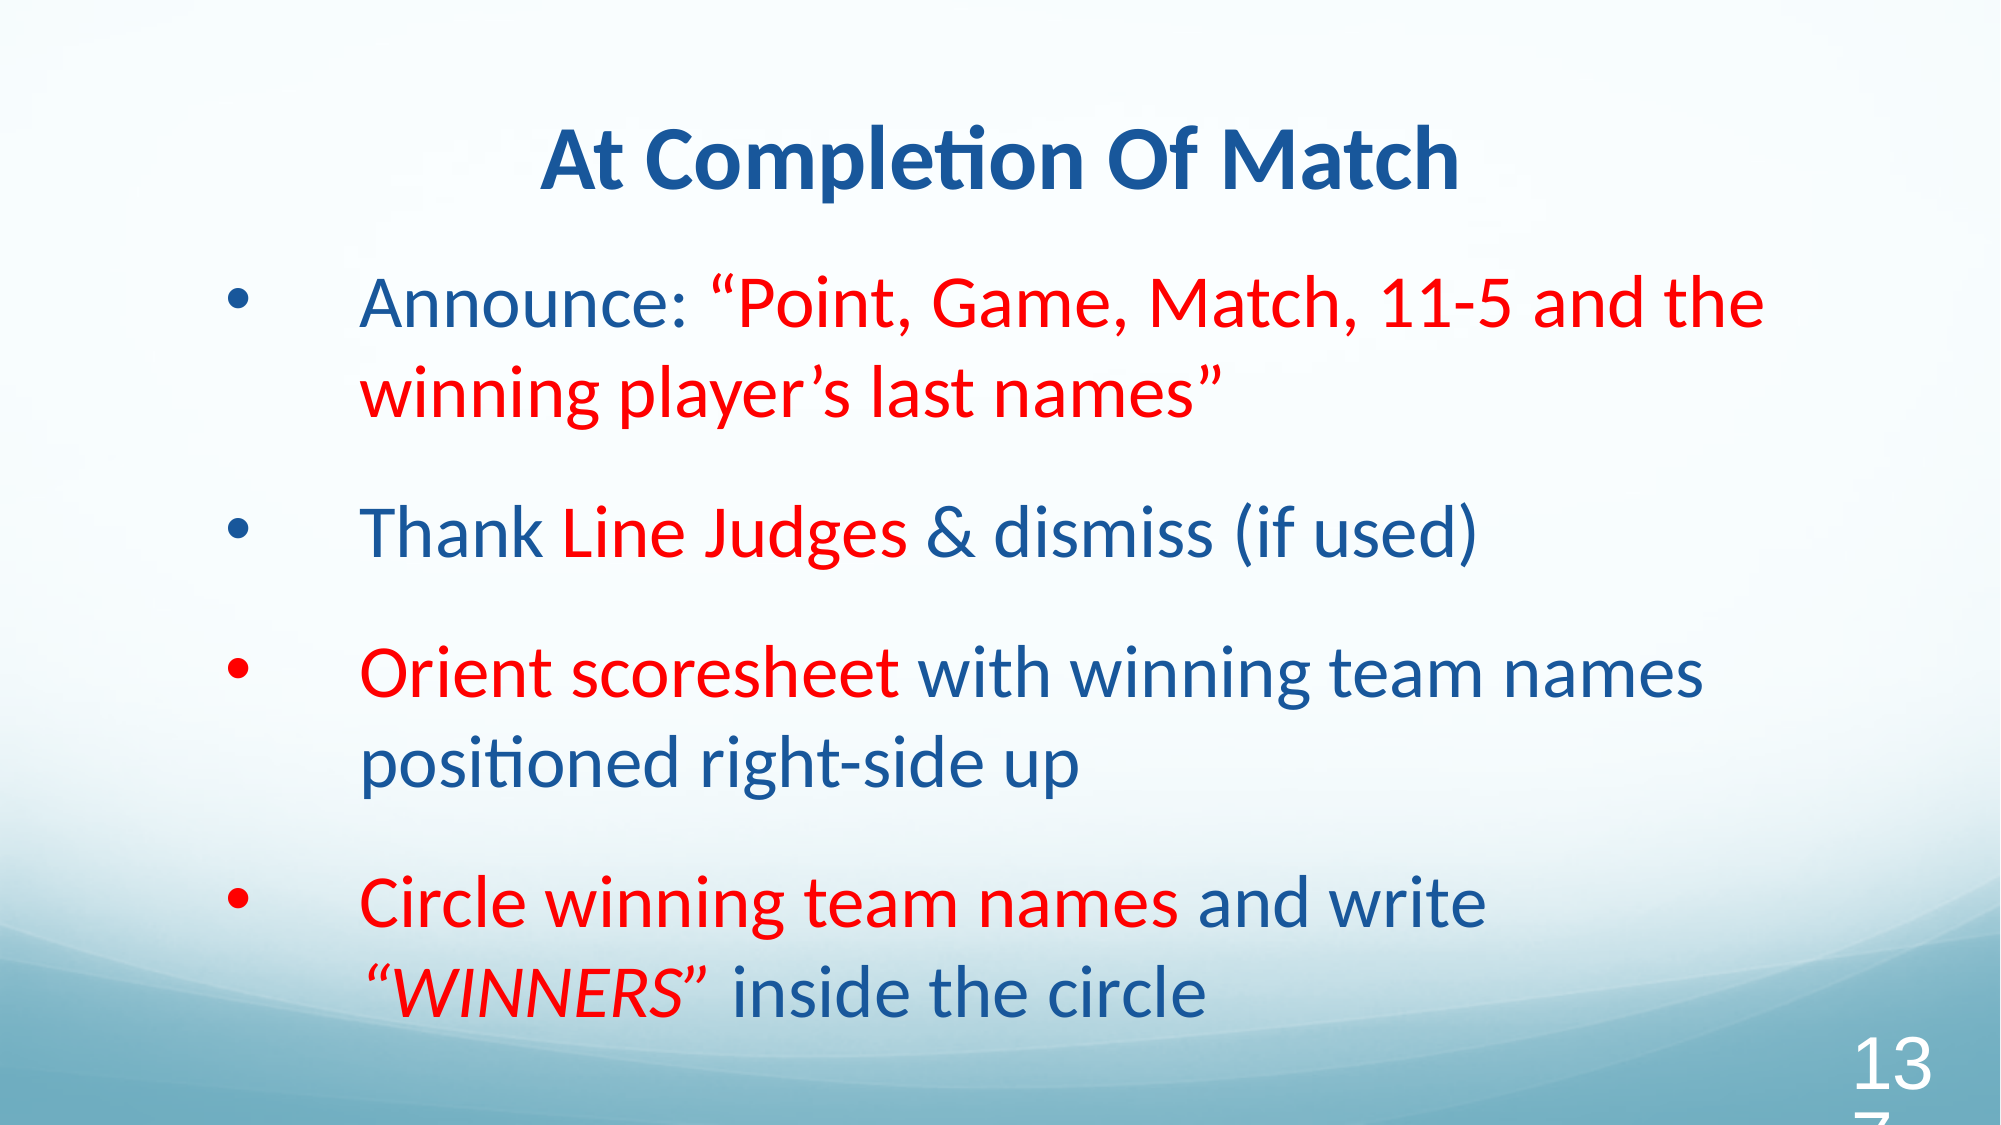

At Completion Of Match

Announce: “Point, Game, Match, 11-5 and the winning player’s last names”

Thank Line Judges & dismiss (if used)

Orient scoresheet with winning team names positioned right-side up

Circle winning team names and write “WINNERS” inside the circle
137